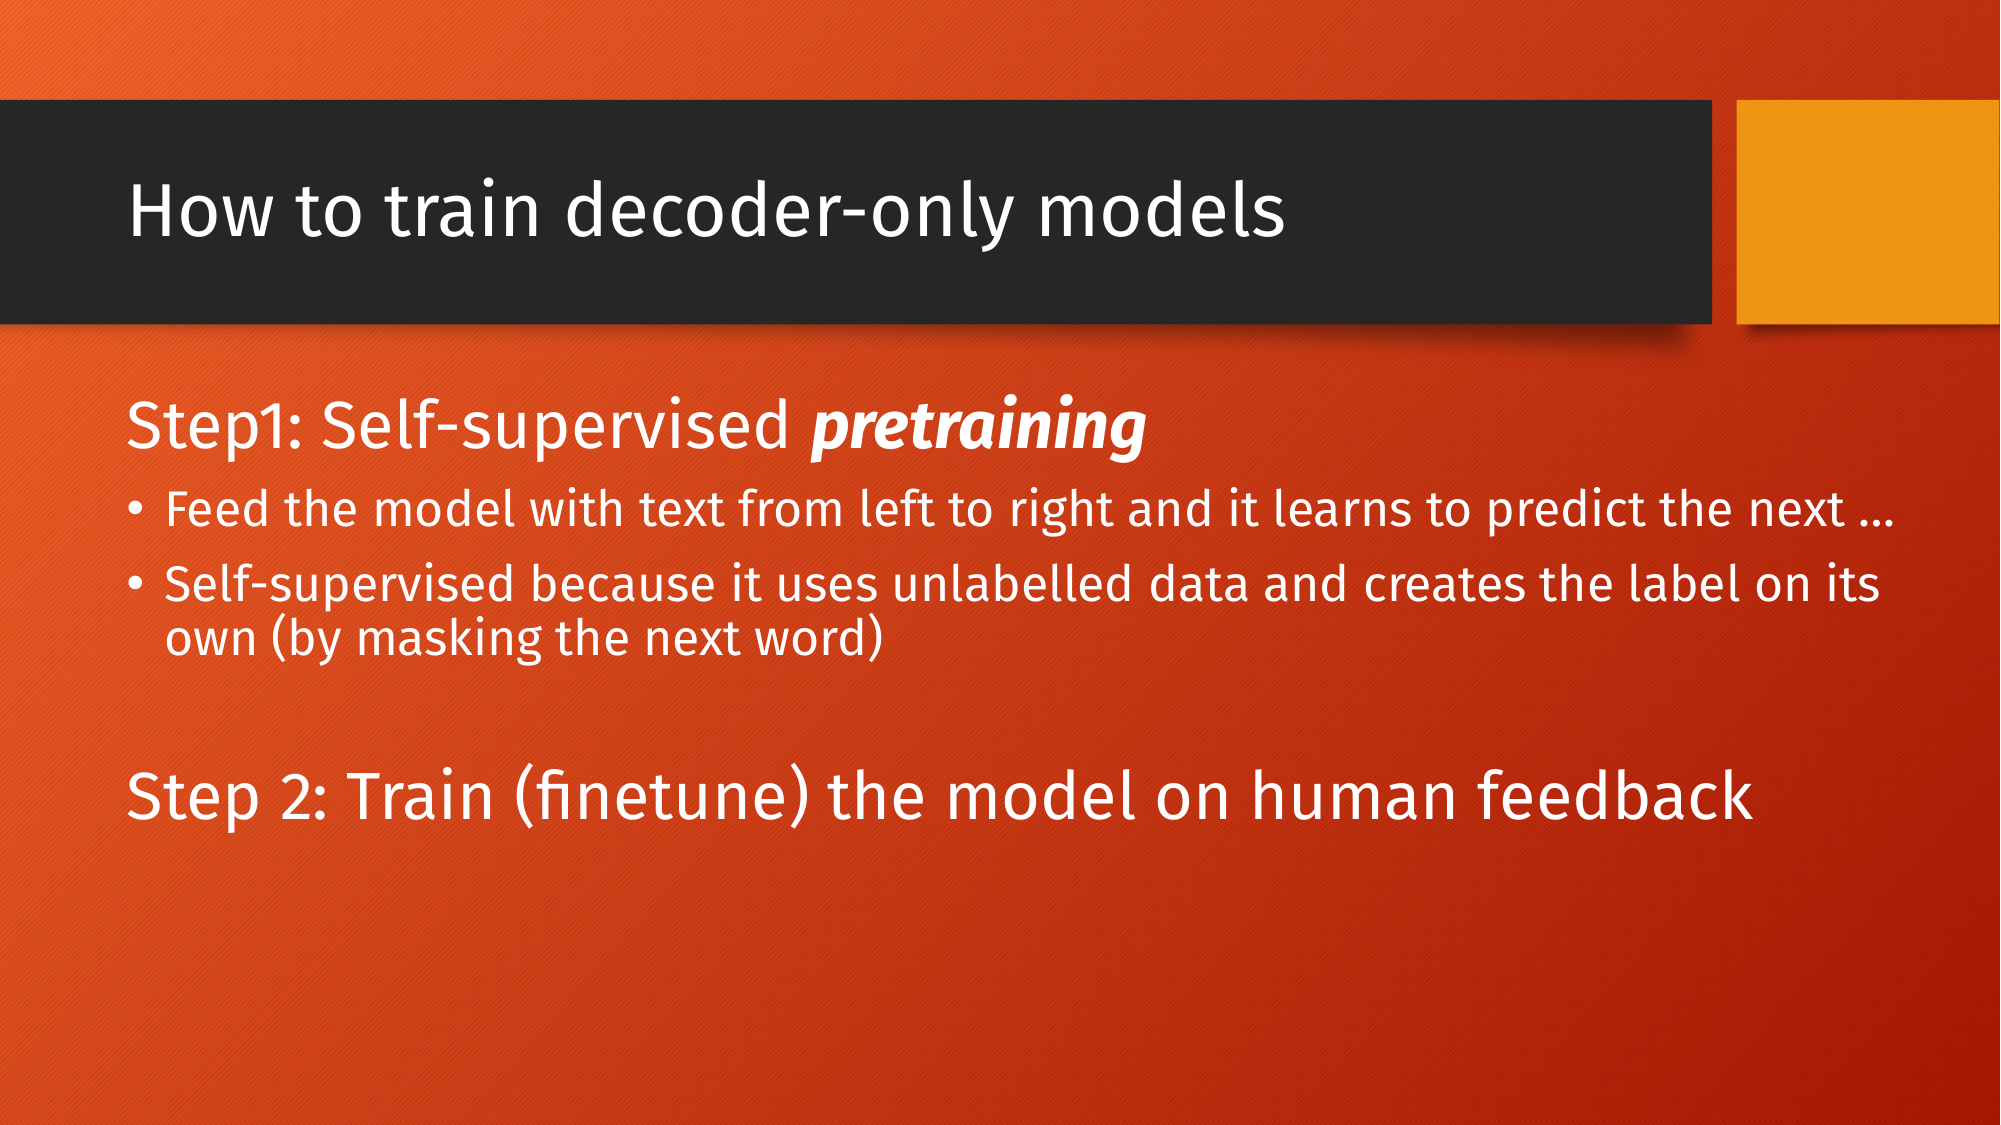

# How to train decoder-only models
Step1: Self-supervised pretraining
Feed the model with text from left to right and it learns to predict the next …
Self-supervised because it uses unlabelled data and creates the label on its own (by masking the next word)

Step 2: Train (finetune) the model on human feedback